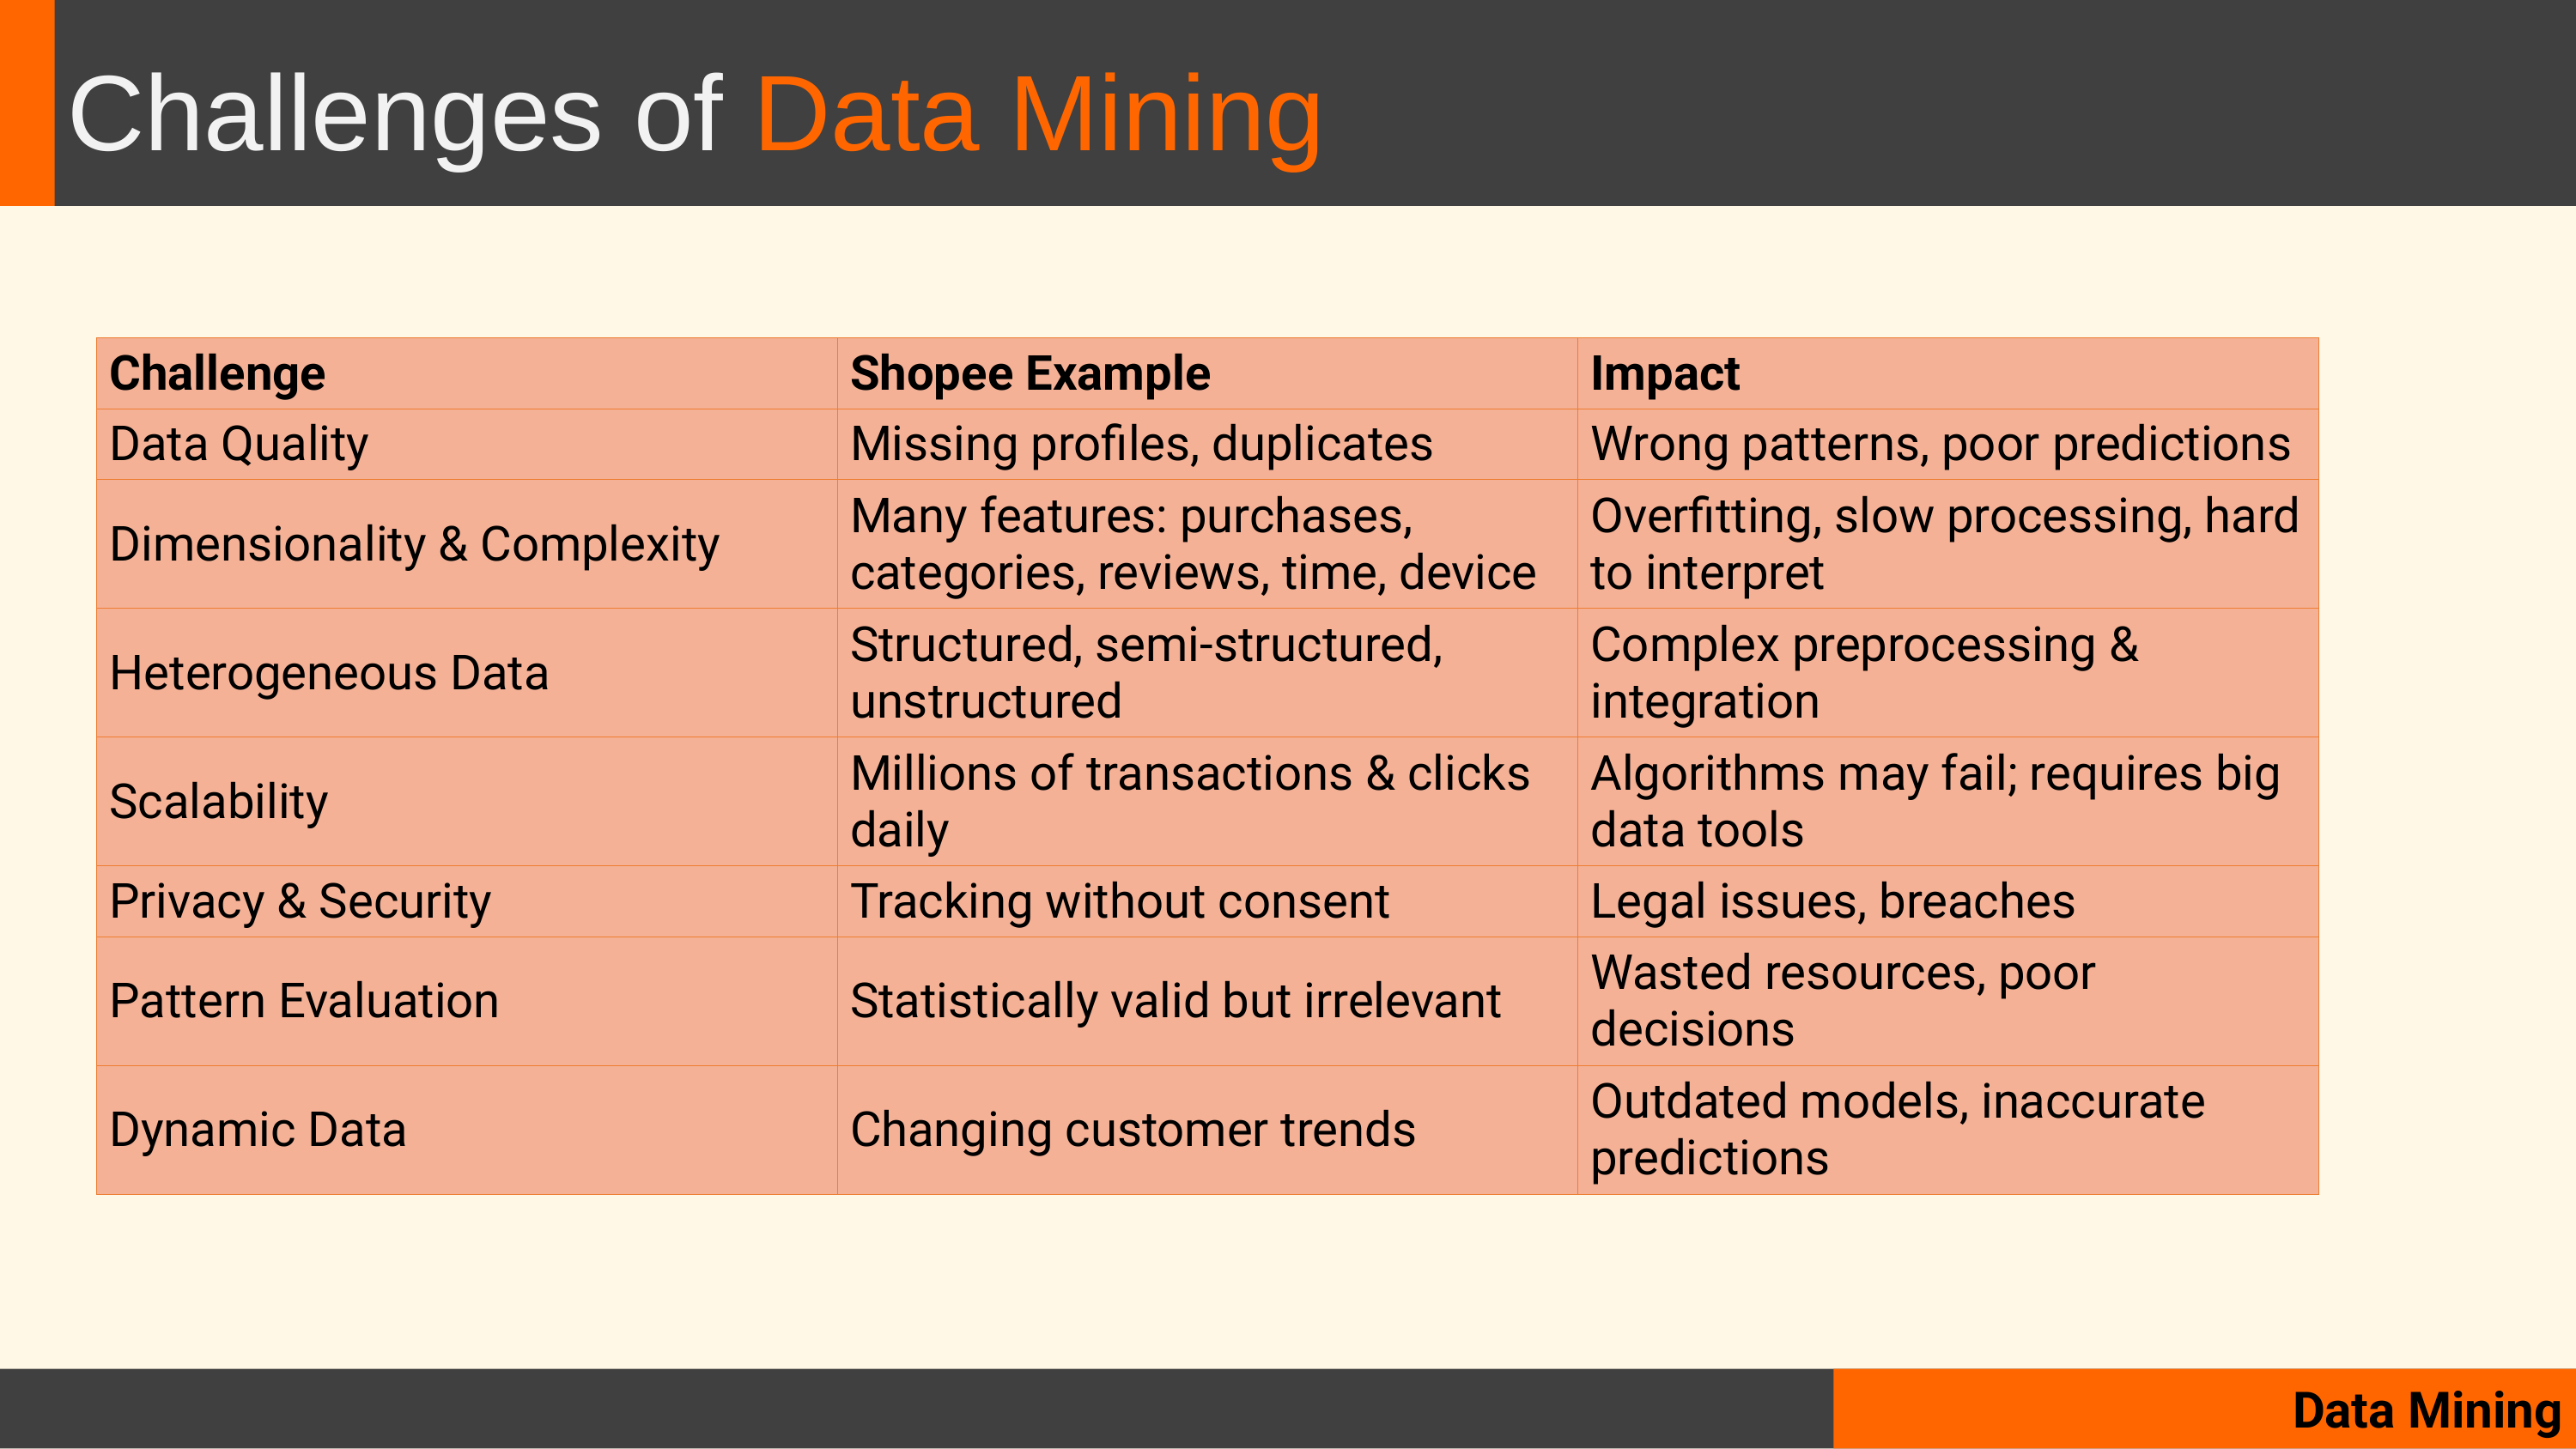

# Challenges of Data Mining
| Challenge | Shopee Example | Impact |
| --- | --- | --- |
| Data Quality | Missing profiles, duplicates | Wrong patterns, poor predictions |
| Dimensionality & Complexity | Many features: purchases, categories, reviews, time, device | Overfitting, slow processing, hard to interpret |
| Heterogeneous Data | Structured, semi-structured, unstructured | Complex preprocessing & integration |
| Scalability | Millions of transactions & clicks daily | Algorithms may fail; requires big data tools |
| Privacy & Security | Tracking without consent | Legal issues, breaches |
| Pattern Evaluation | Statistically valid but irrelevant | Wasted resources, poor decisions |
| Dynamic Data | Changing customer trends | Outdated models, inaccurate predictions |
Data Mining